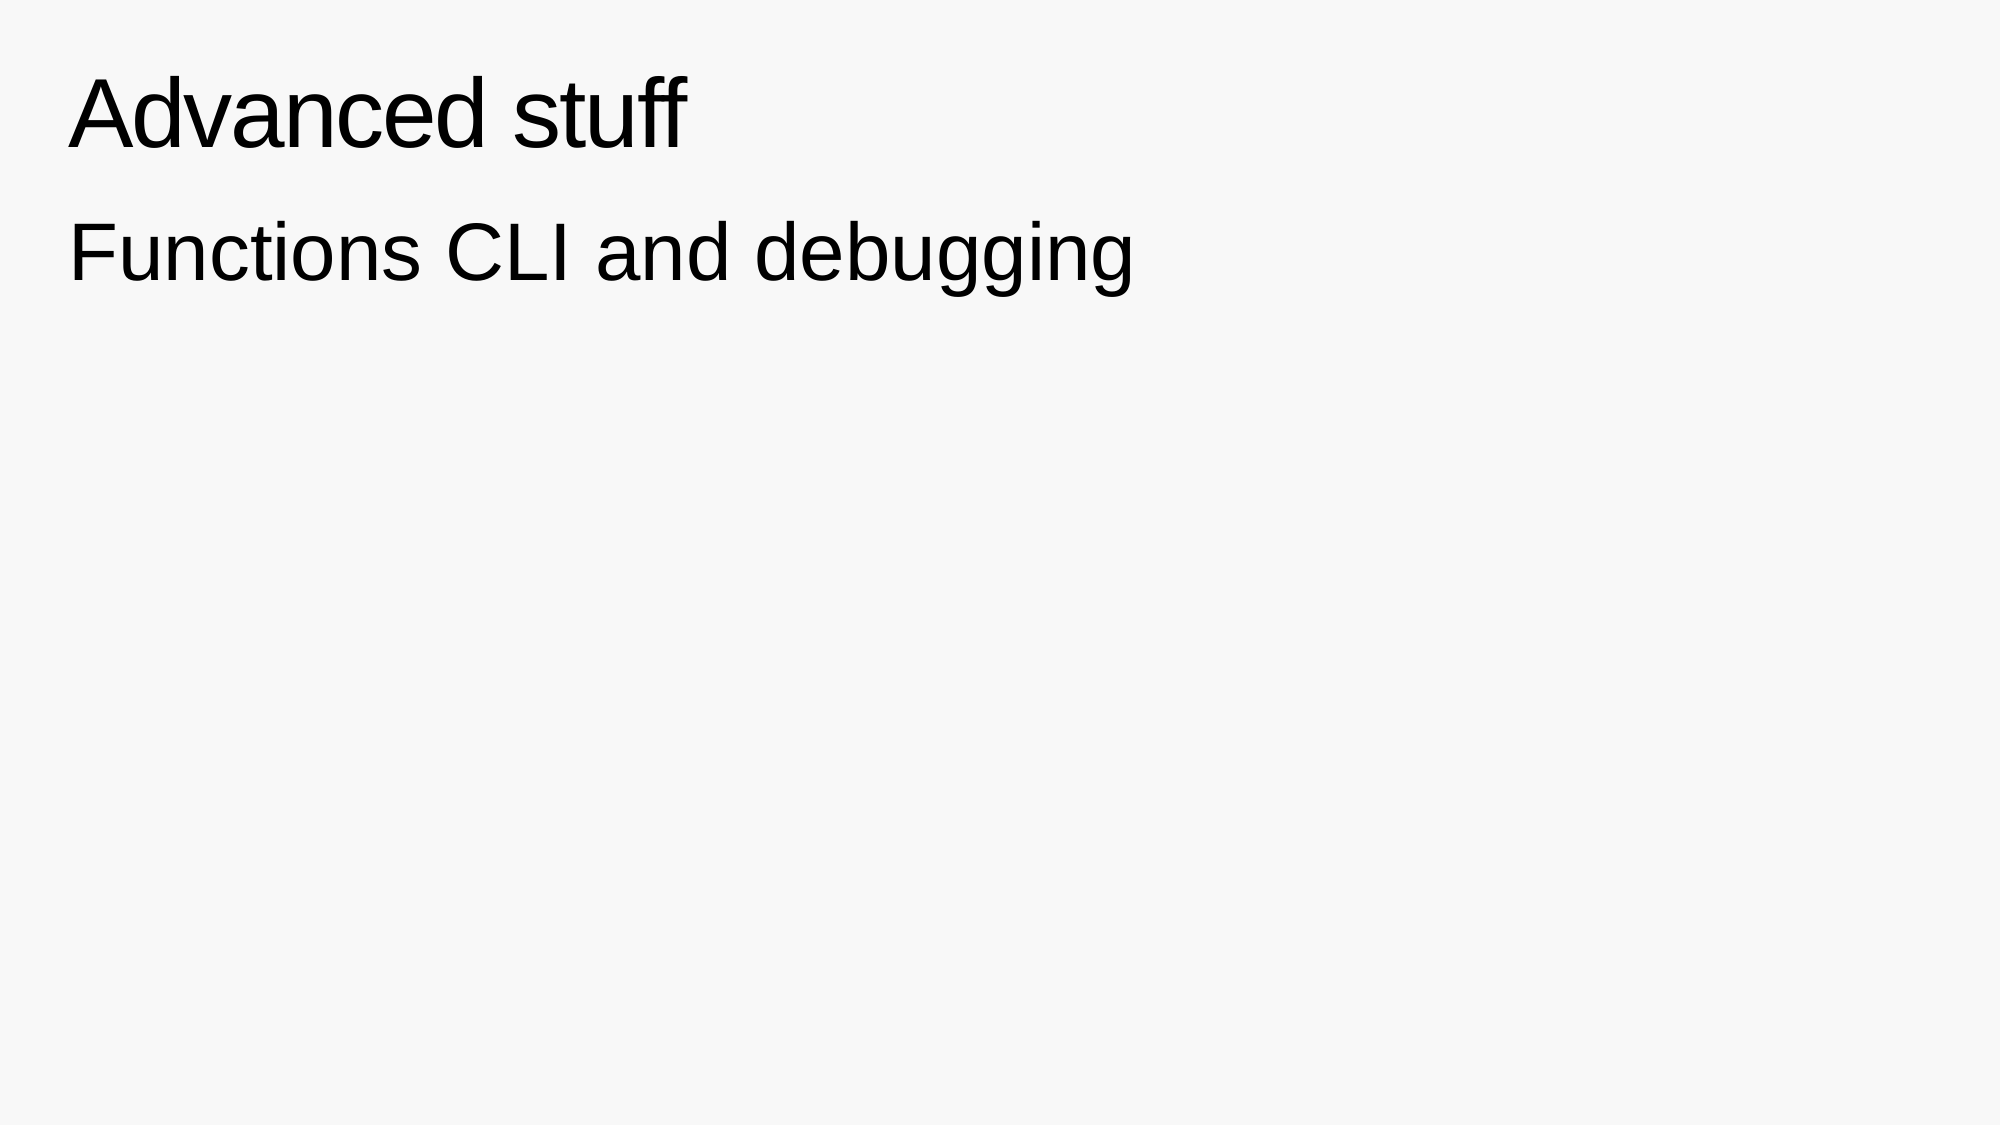

# Advanced stuff
Functions CLI and debugging